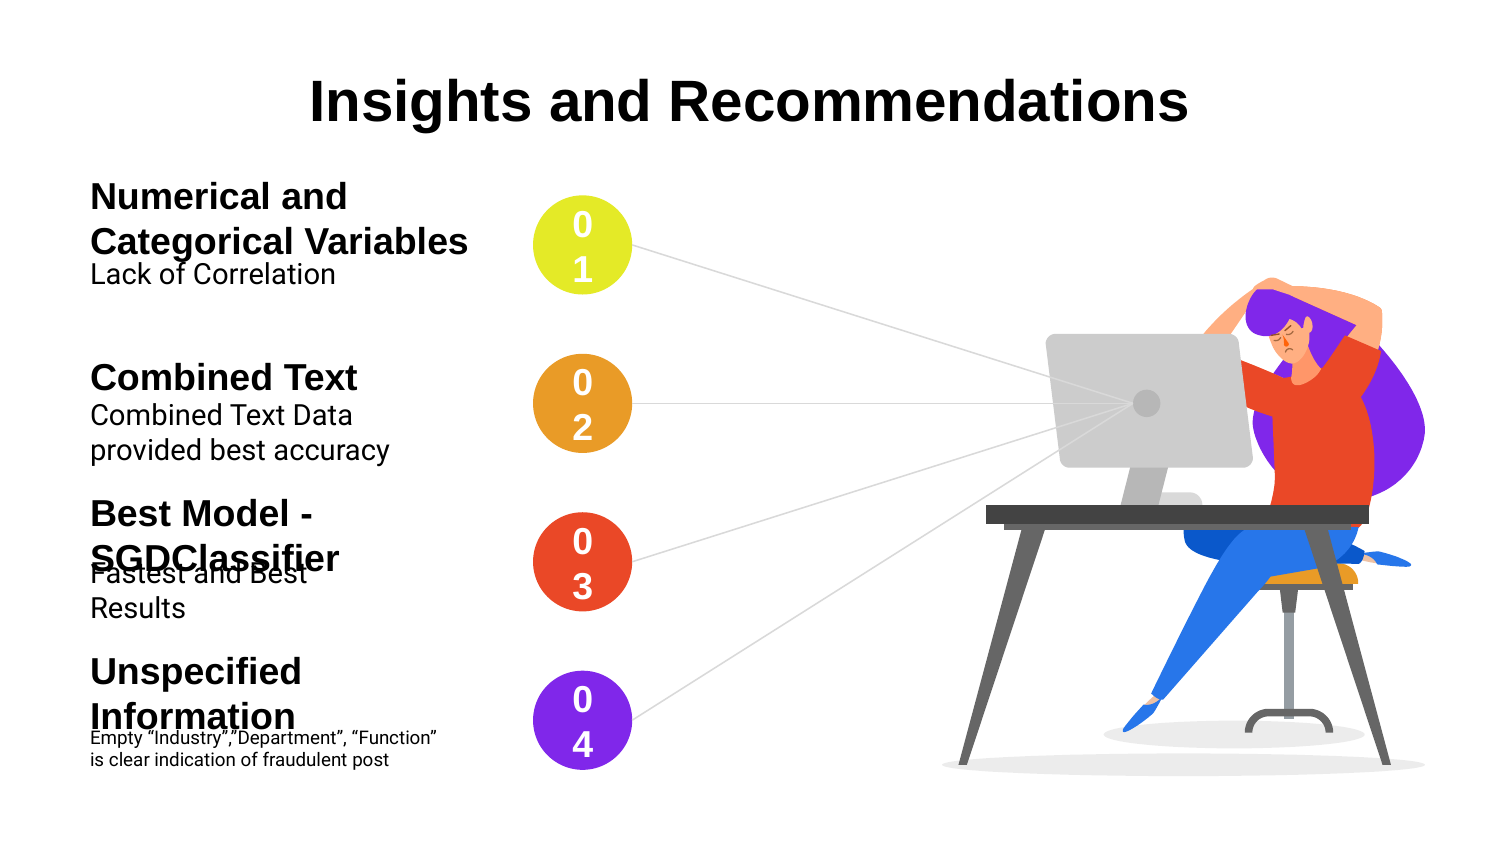

# Insights and Recommendations
Numerical and Categorical Variables
01
Lack of Correlation

Combined Text
02
Combined Text Data provided best accuracy

Best Model - SGDClassifier
03
Fastest and Best Results
Unspecified Information
04
Empty “Industry”,”Department”, “Function” is clear indication of fraudulent post